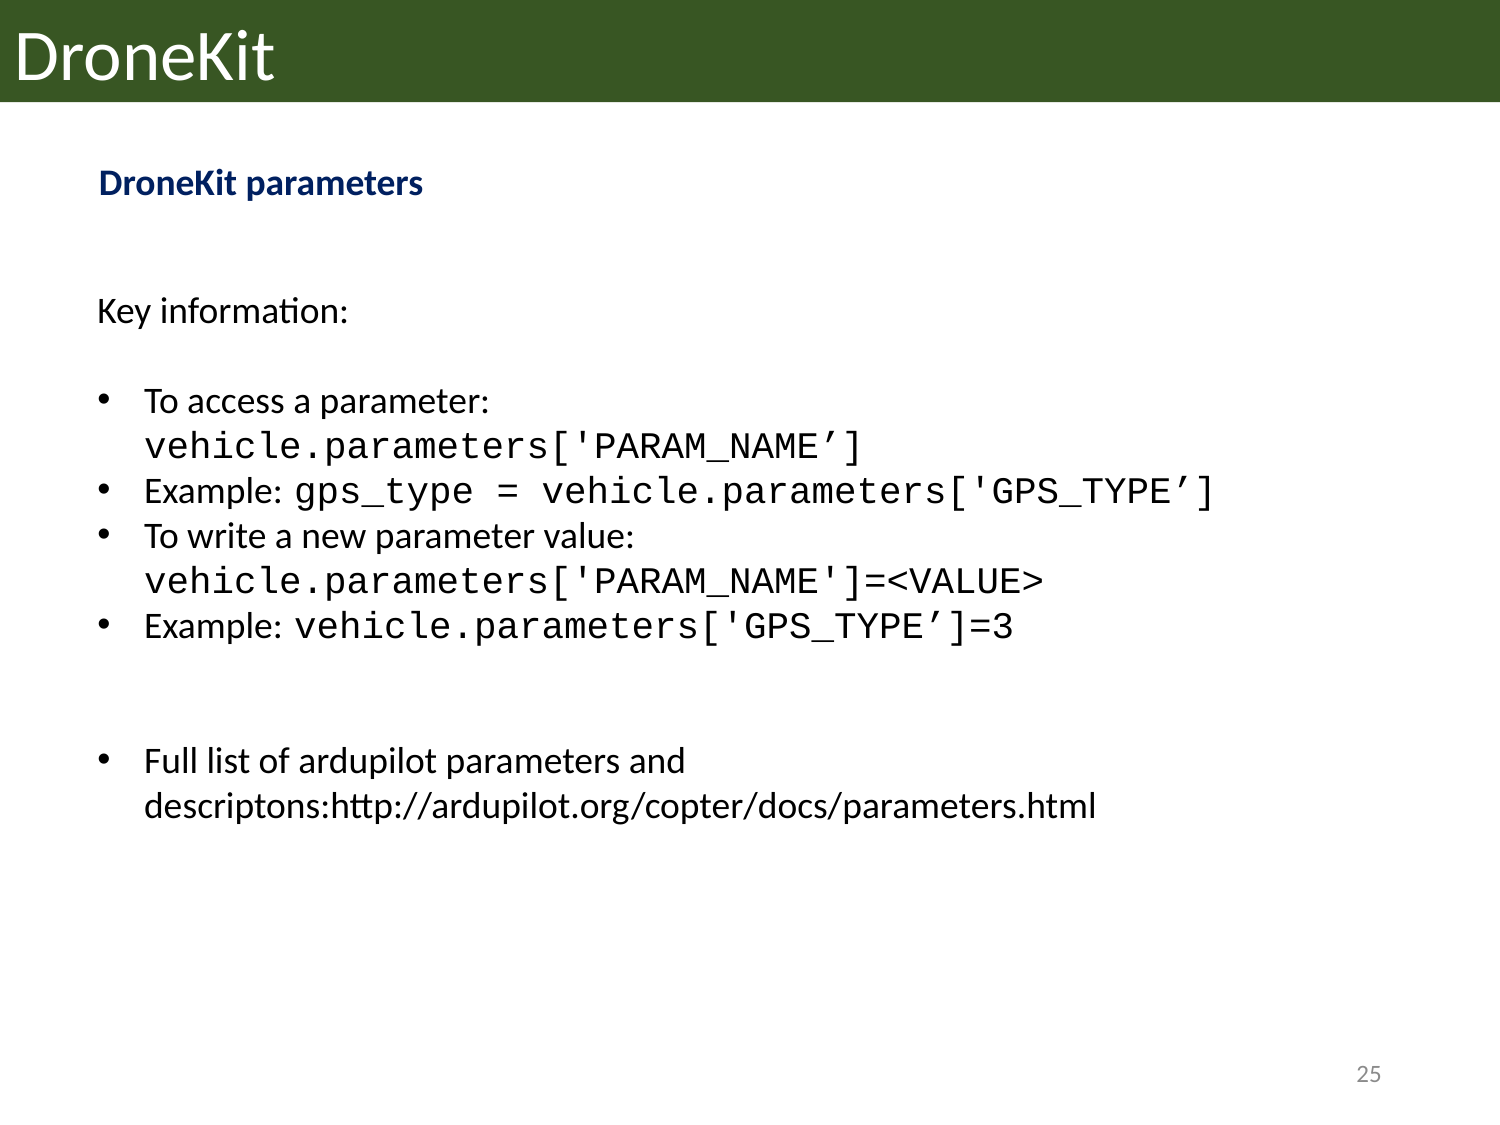

DroneKit
DroneKit parameters

Key information:

To access a parameter:			vehicle.parameters['PARAM_NAME’]
Example:	gps_type = vehicle.parameters['GPS_TYPE’]
To write a new parameter value:		vehicle.parameters['PARAM_NAME']=<VALUE>
Example:	vehicle.parameters['GPS_TYPE’]=3

Full list of ardupilot parameters and descriptons:http://ardupilot.org/copter/docs/parameters.html
25